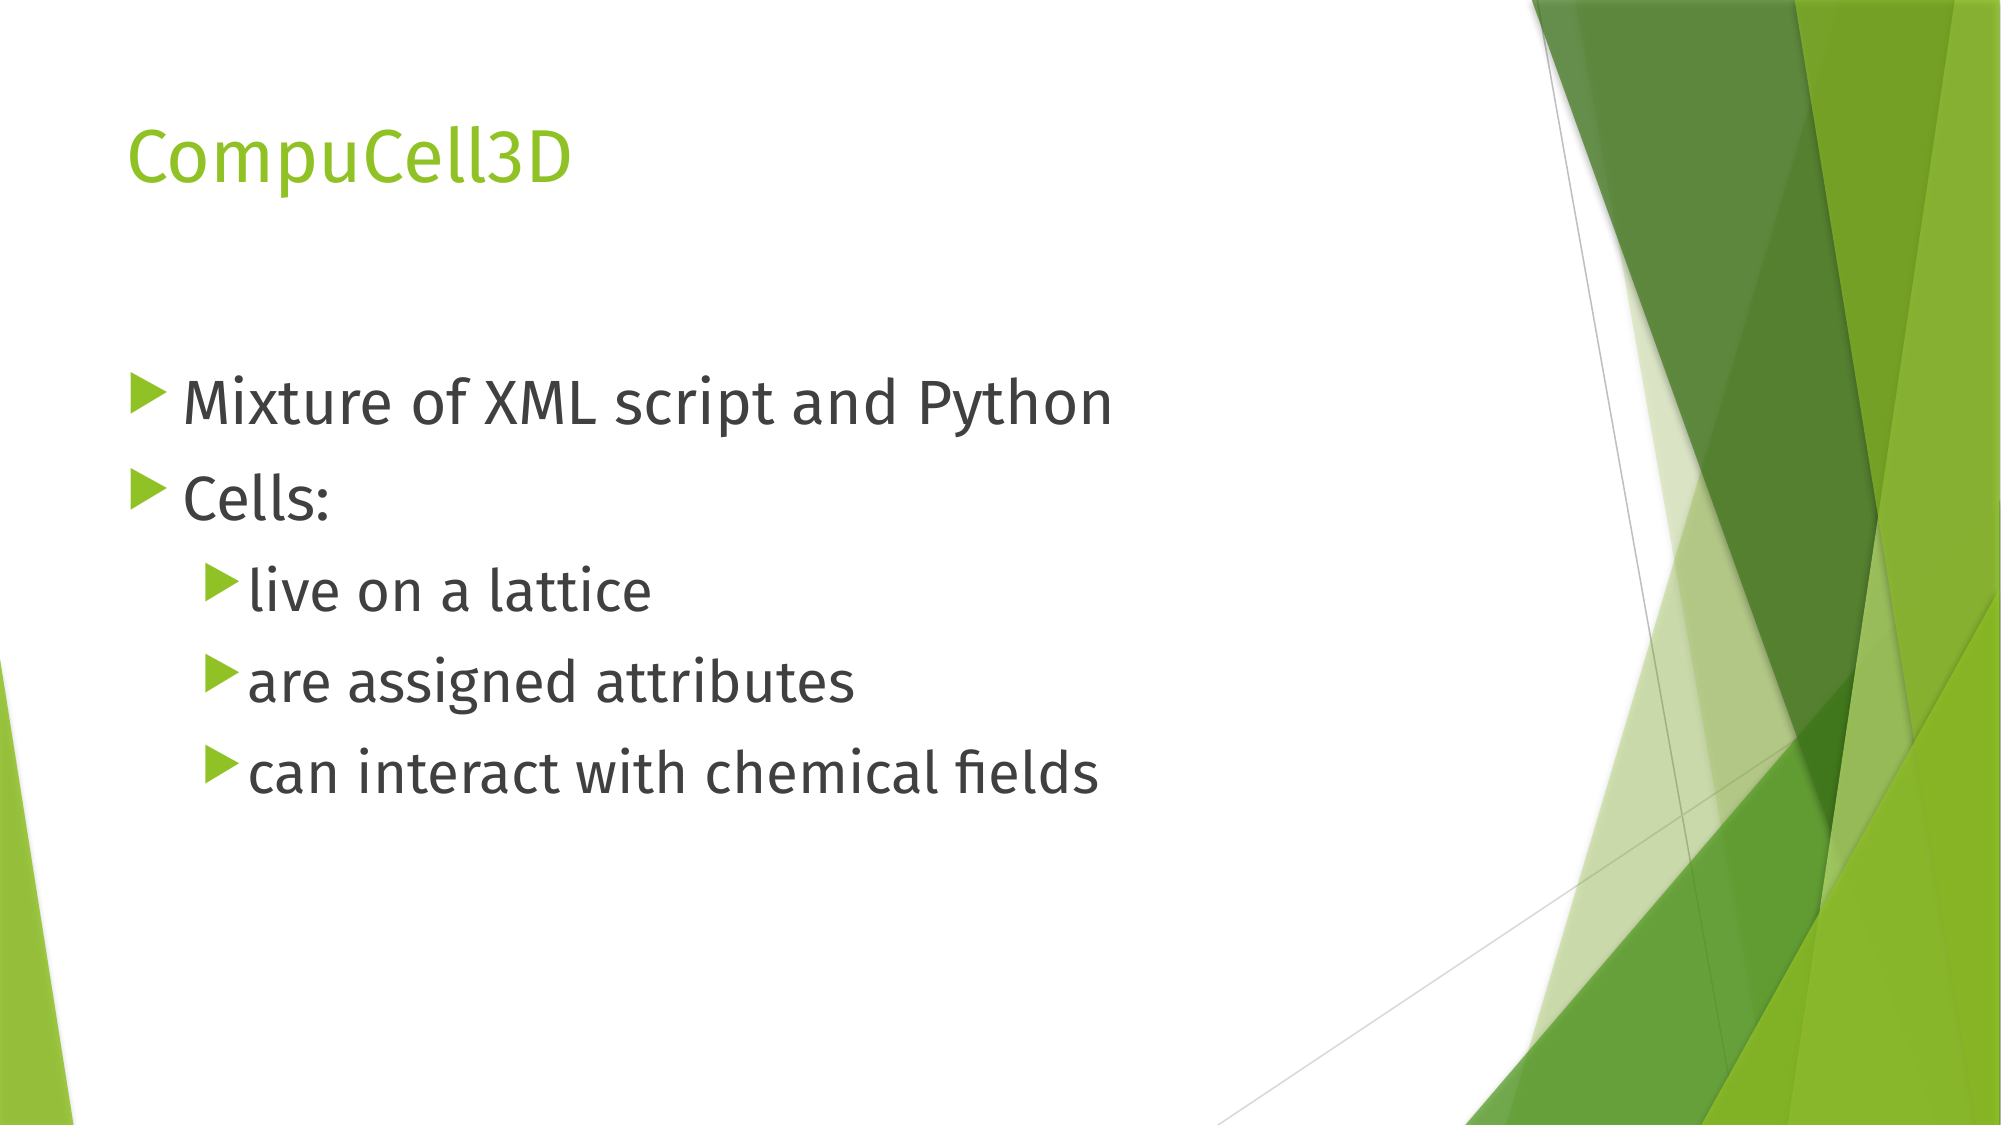

# CompuCell3D
Mixture of XML script and Python
Cells:
live on a lattice
are assigned attributes
can interact with chemical fields